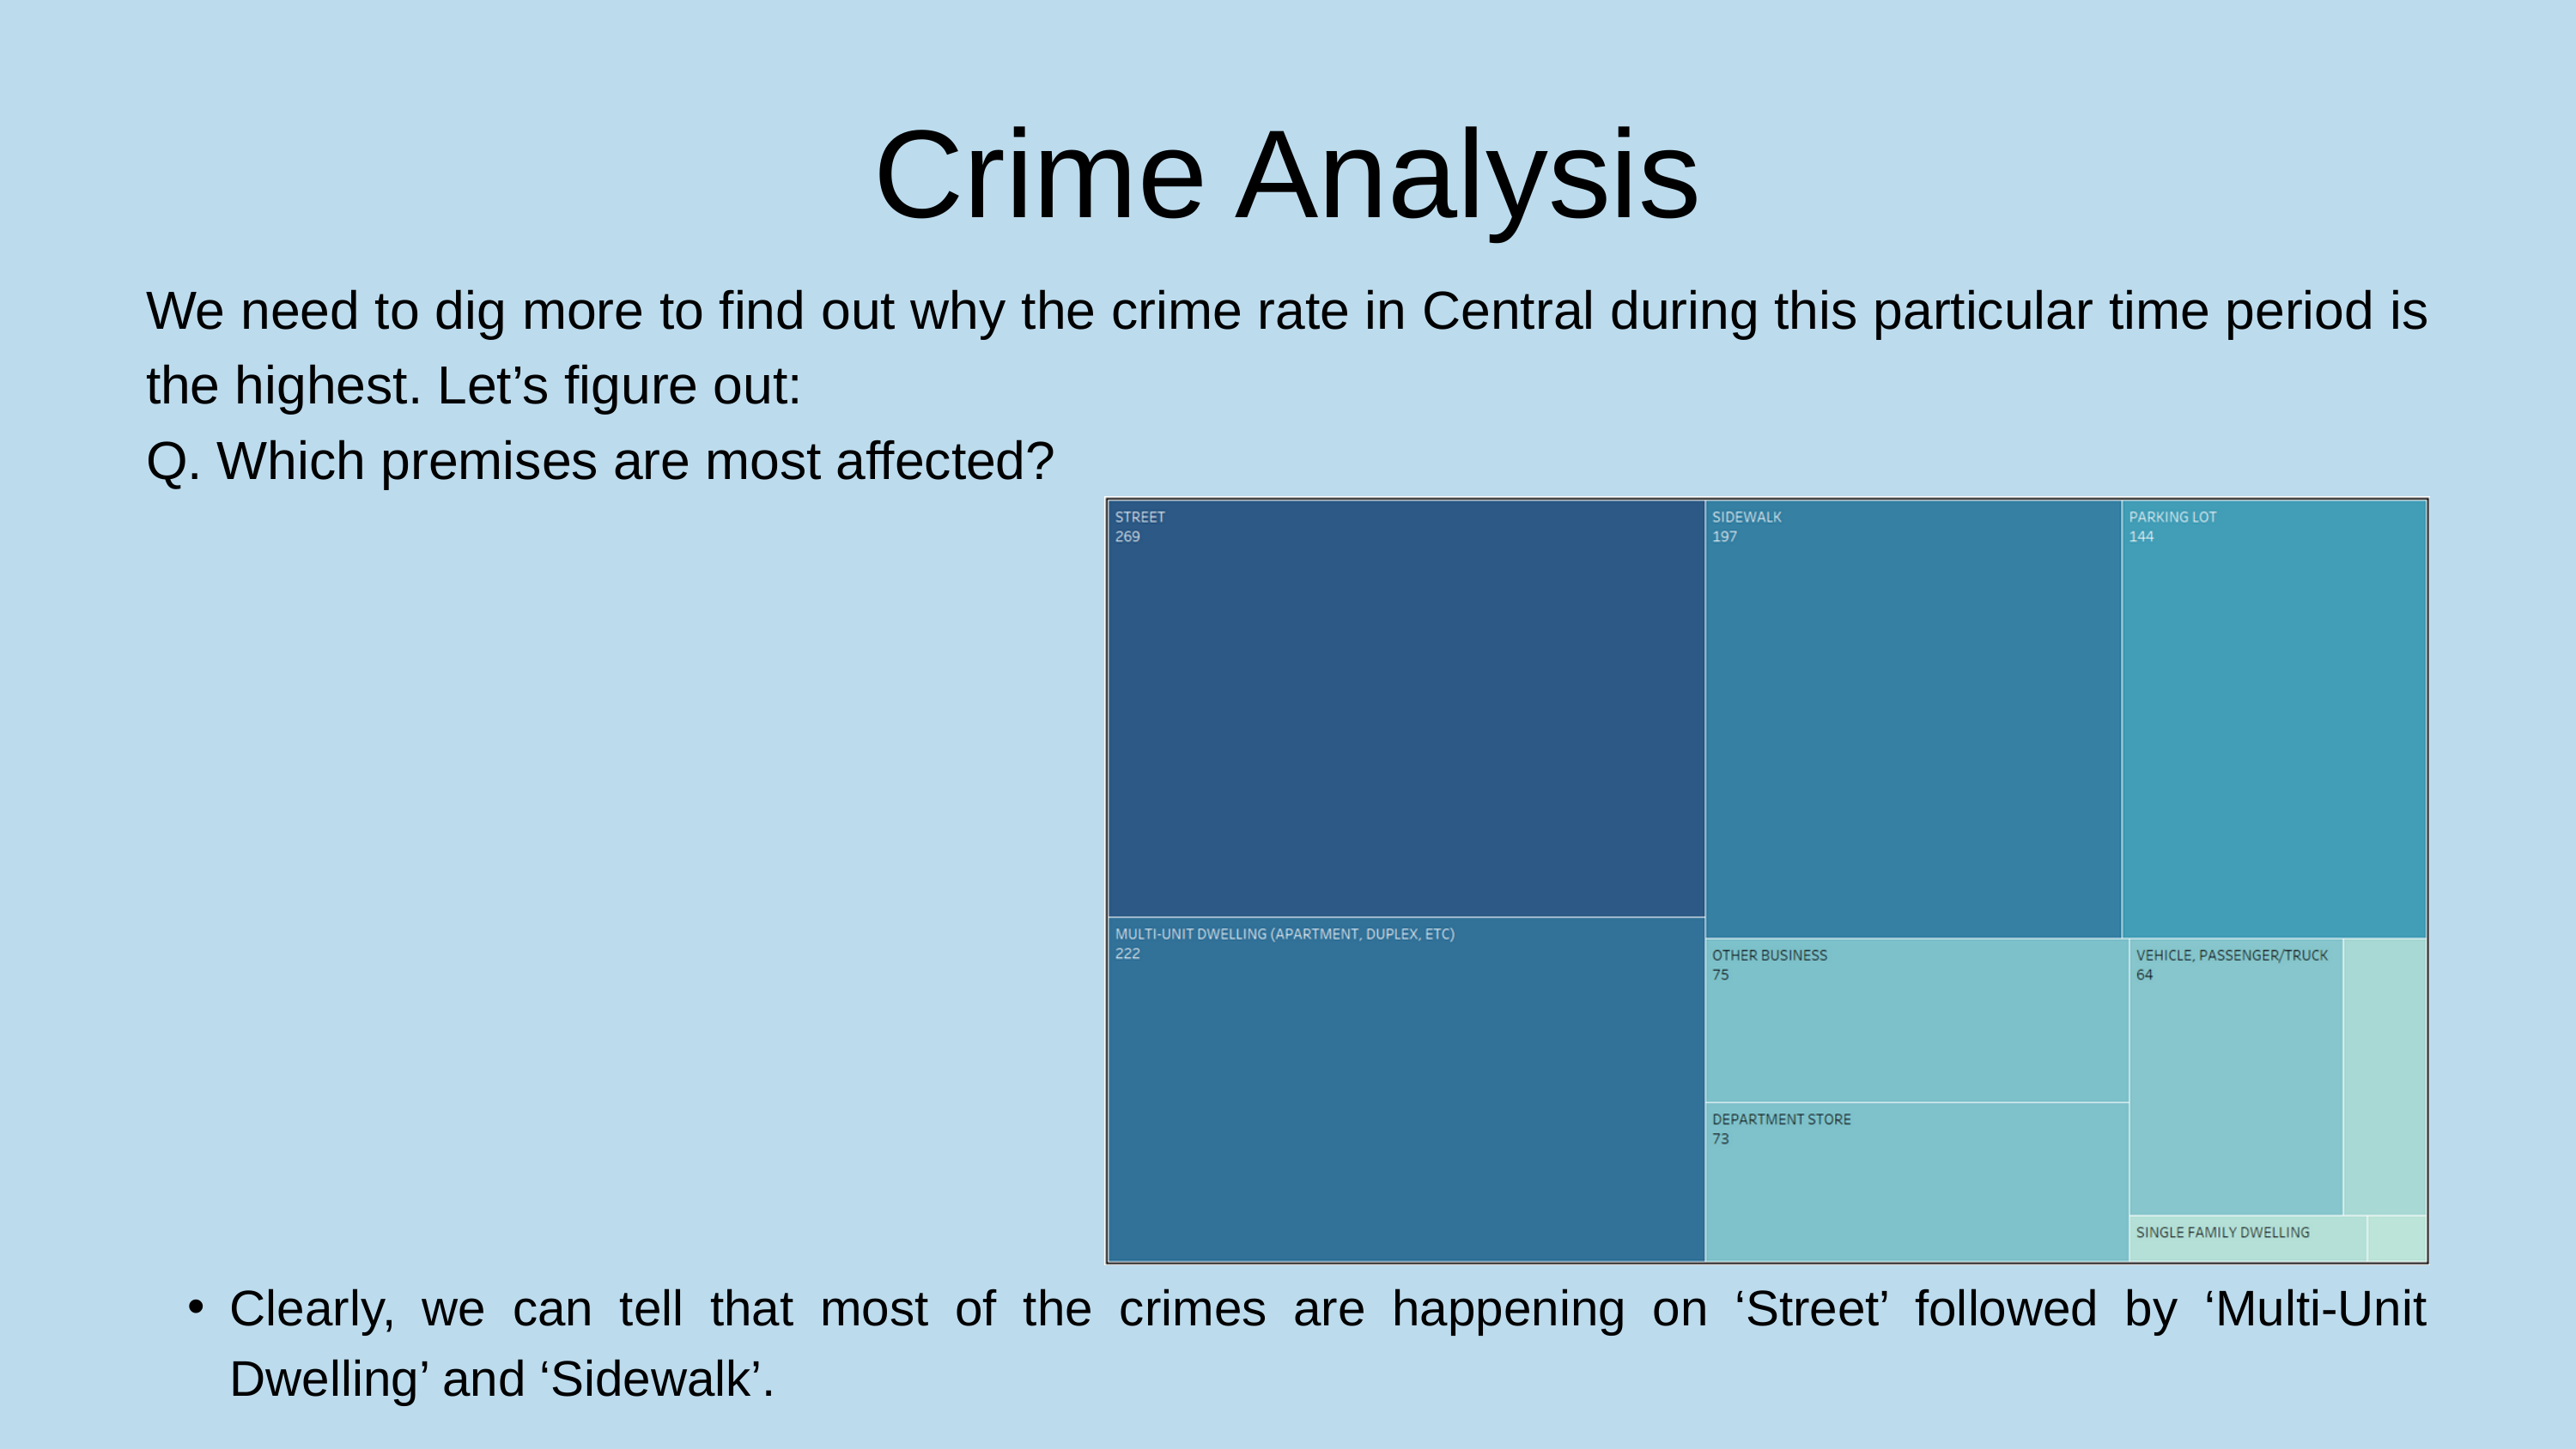

Crime Analysis
We need to dig more to find out why the crime rate in Central during this particular time period is the highest. Let’s figure out:
Q. Which premises are most affected?

Clearly, we can tell that most of the crimes are happening on ‘Street’ followed by ‘Multi-Unit Dwelling’ and ‘Sidewalk’.